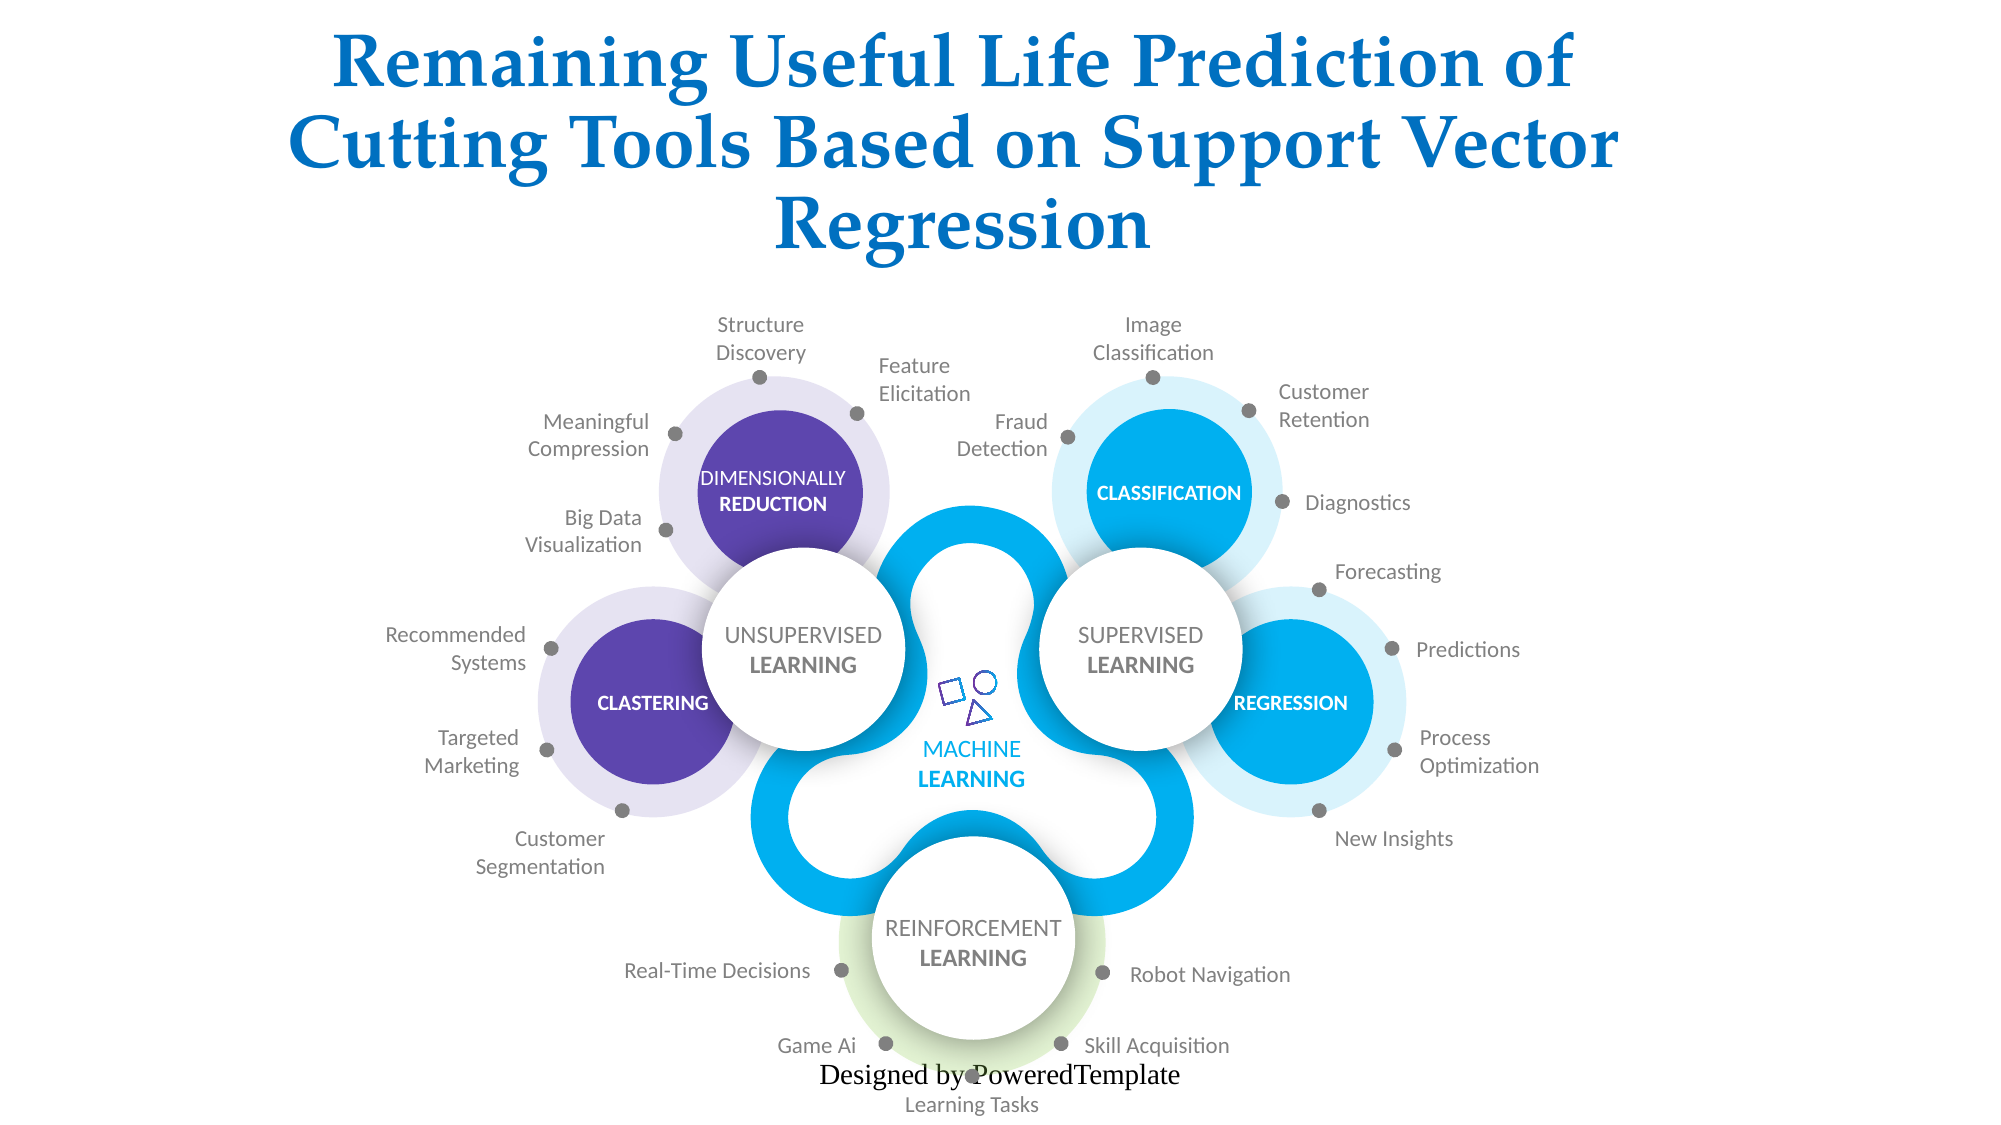

# Remaining Useful Life Prediction of Cutting Tools Based on Support Vector Regression
Structure
Discovery
Image
Classification
Feature
Elicitation

Customer
Retention

Fraud
Detection
Meaningful
Compression
Diagnostics
Big Data
Visualization
Forecasting
Recommended
Systems

Predictions

Targeted
Marketing
Process
Optimization
Customer
Segmentation
New Insights

Real-Time Decisions
Robot Navigation
Skill Acquisition
Game Ai
Learning Tasks
DIMENSIONALLY
REDUCTION
CLASSIFICATION
UNSUPERVISED
LEARNING
SUPERVISED
LEARNING
CLASTERING
REGRESSION
MACHINE
LEARNING
REINFORCEMENT
LEARNING

Designed by PoweredTemplate